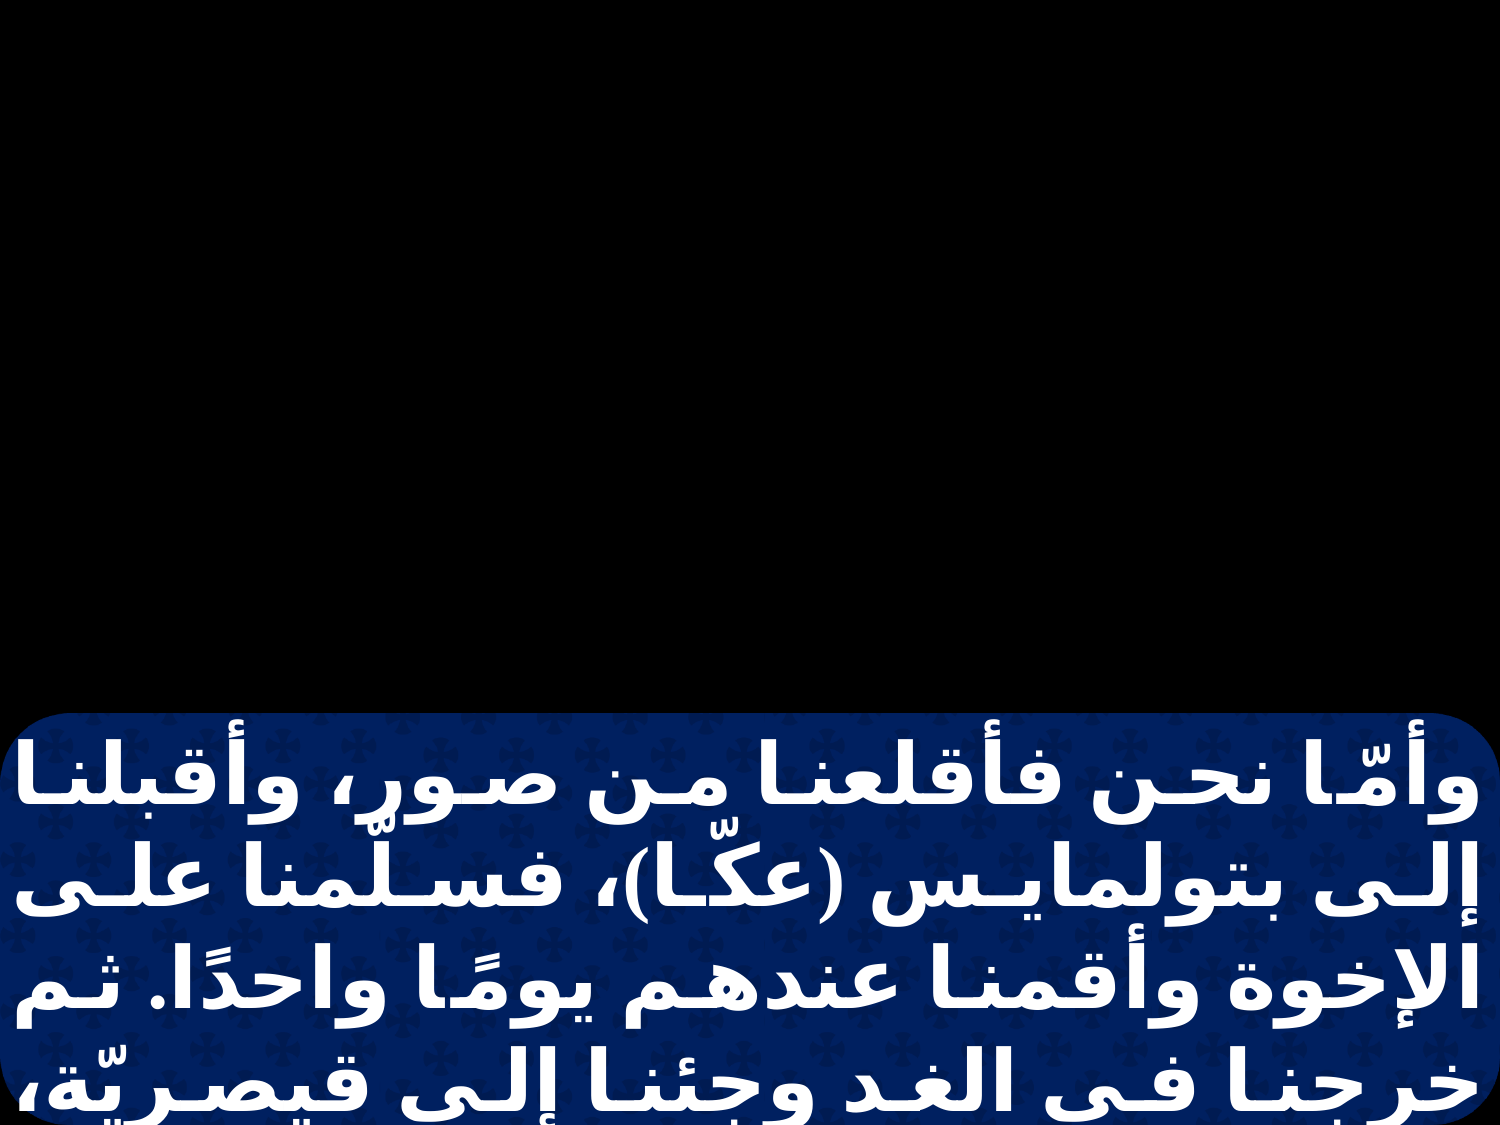

وأمّا نحن فأقلعنا من صور، وأقبلنا إلى بتولمايس (عكّا)، فسلّمنا على الإخوة وأقمنا عندهم يومًا واحدًا. ثم خرجنا في الغد وجئنا إلى قيصريّة، فدخلنا بيت فيليّس المبشر، إذ كان واحدًا من السبعة وأقمنا عنده.